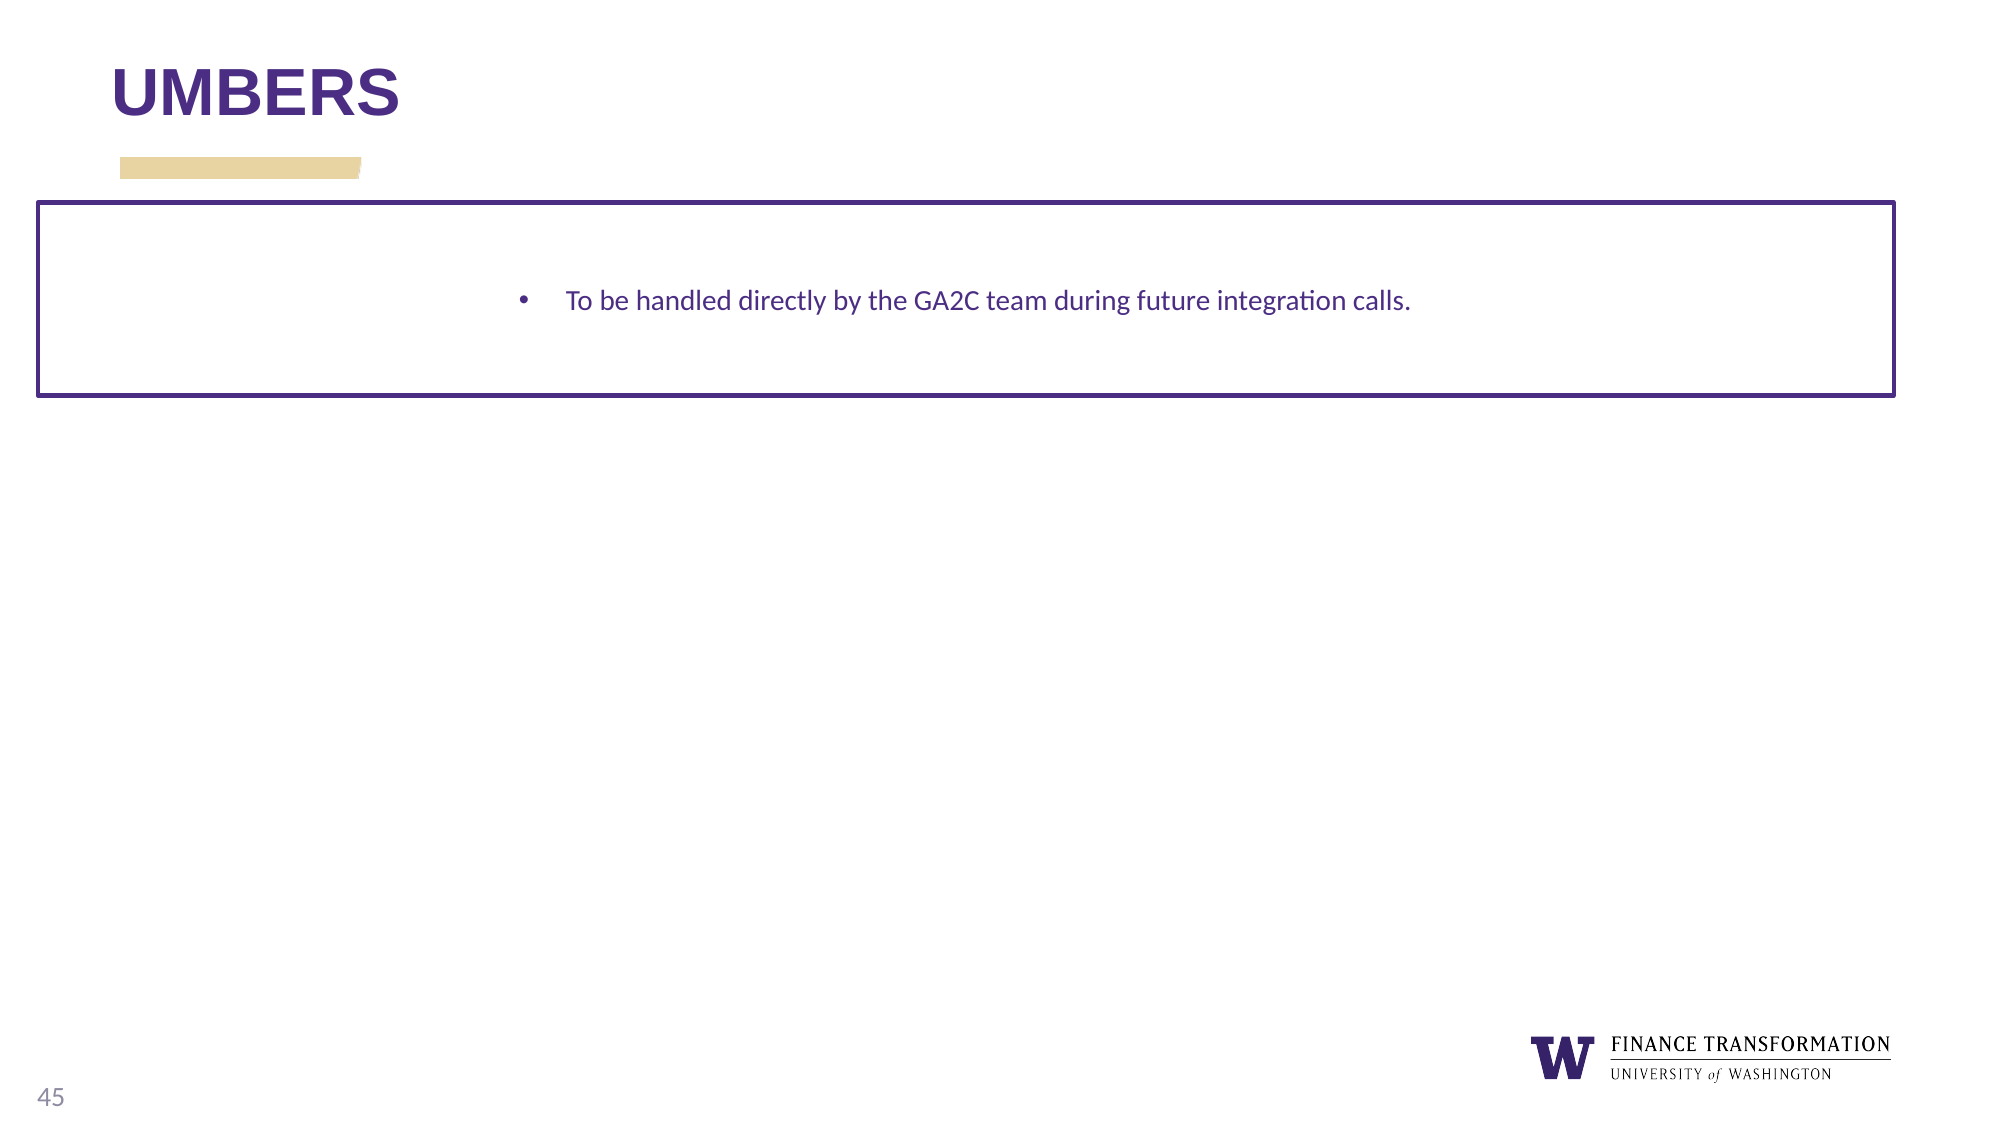

# UMBERS

To be handled directly by the GA2C team during future integration calls.